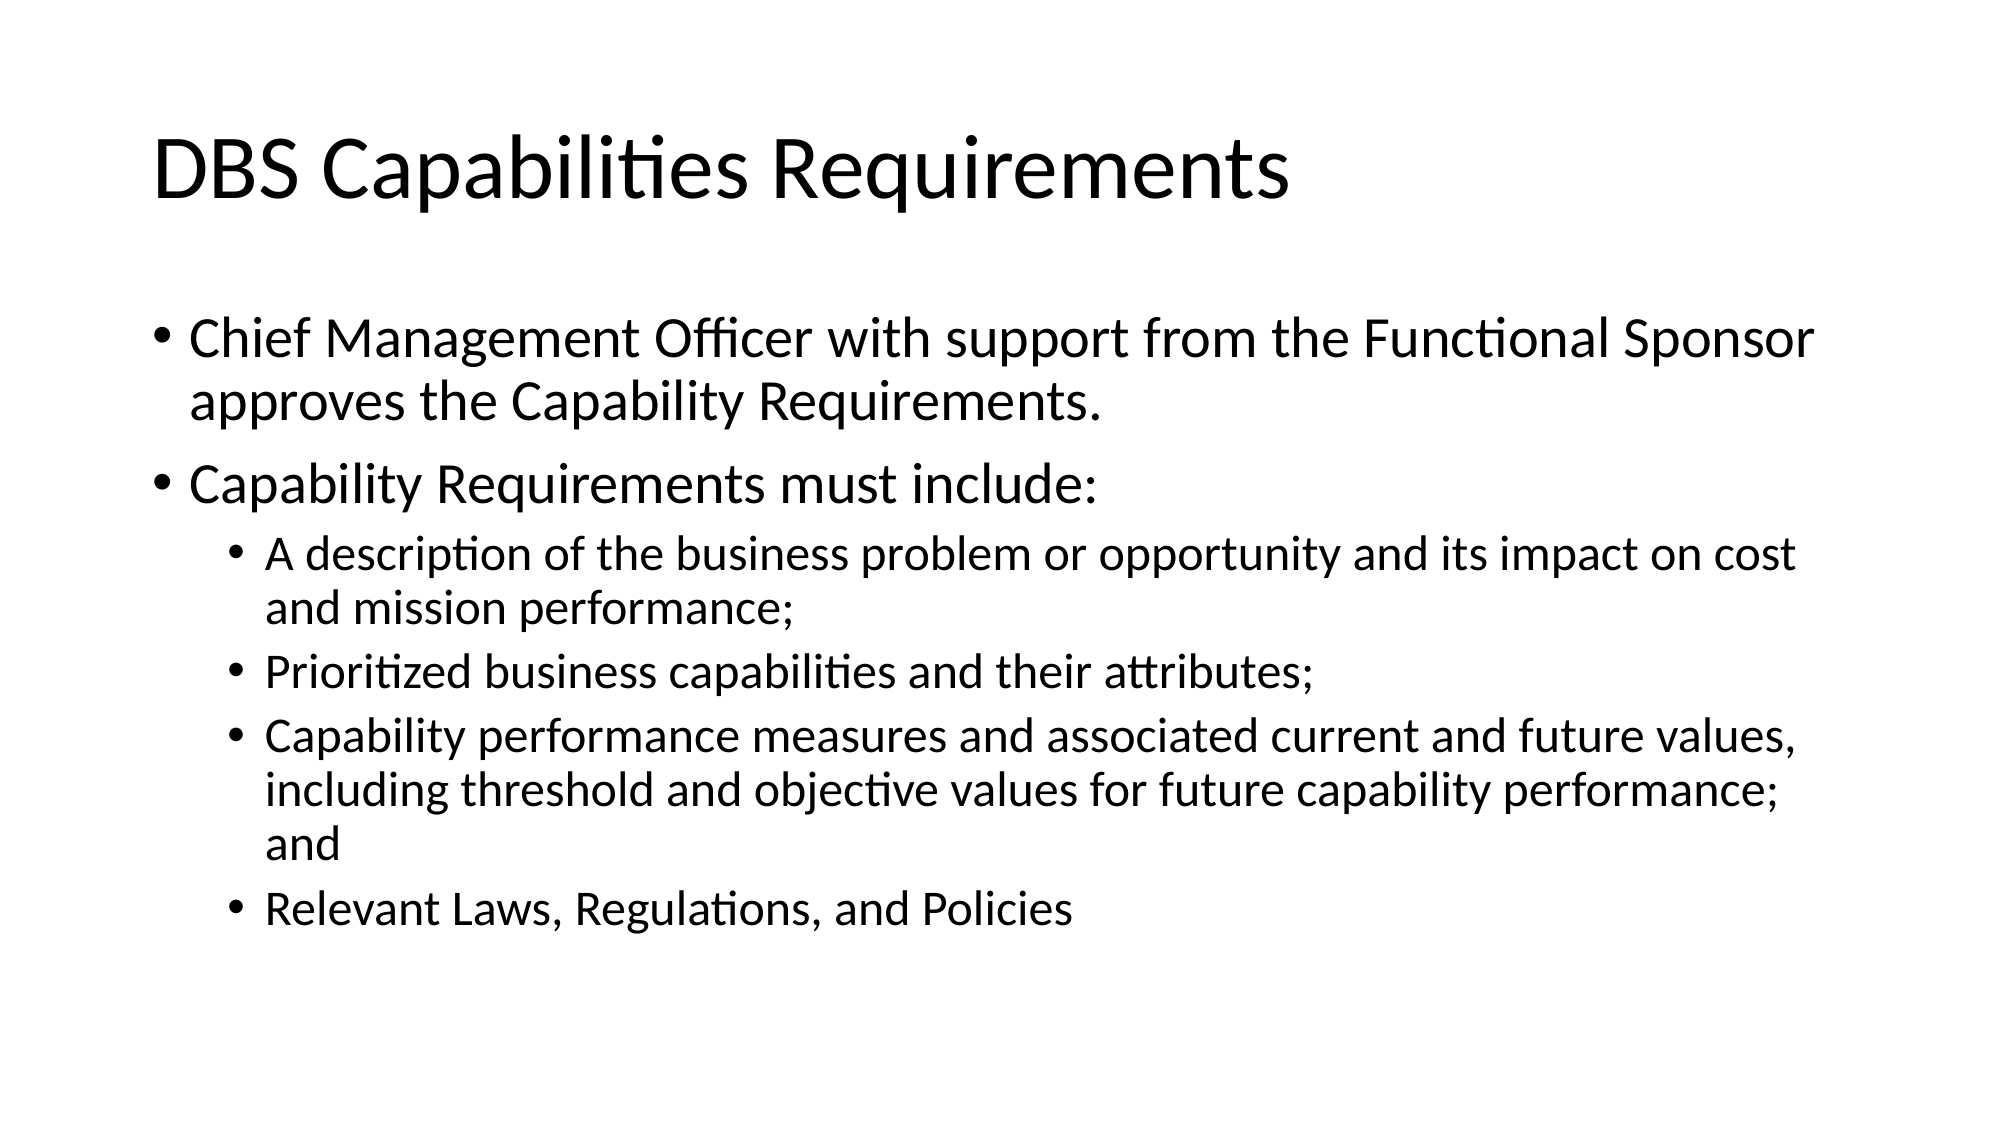

# DBS Capabilities Requirements
Chief Management Officer with support from the Functional Sponsor approves the Capability Requirements.
Capability Requirements must include:
A description of the business problem or opportunity and its impact on cost and mission performance;
Prioritized business capabilities and their attributes;
Capability performance measures and associated current and future values, including threshold and objective values for future capability performance; and
Relevant Laws, Regulations, and Policies